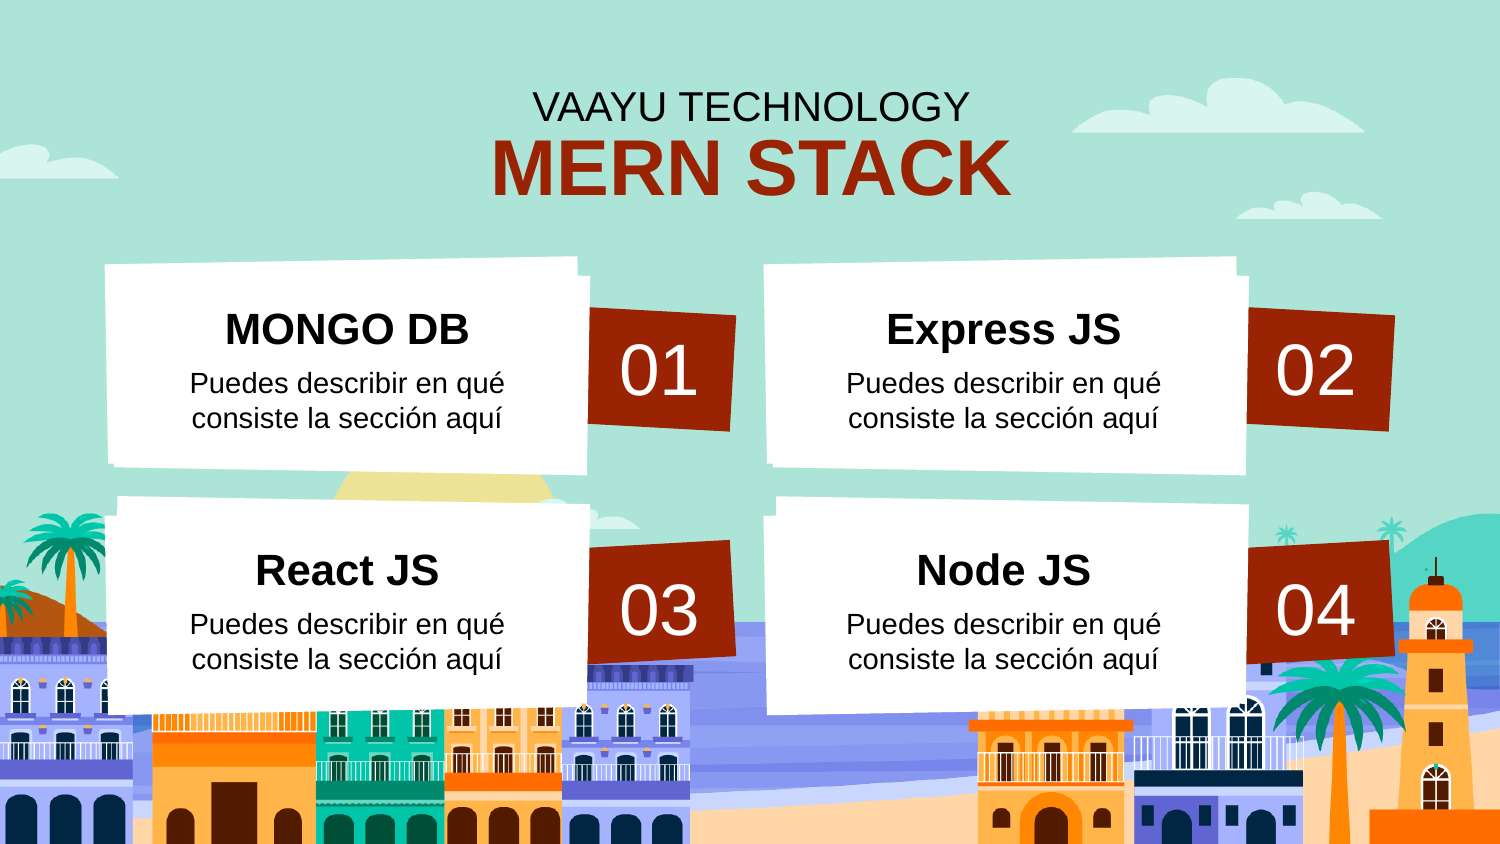

VAAYU TECHNOLOGY
MERN STACK

# MONGO DB
Express JS

01
02
Puedes describir en qué consiste la sección aquí
Puedes describir en qué consiste la sección aquí

React JS
Node JS

03
04
Puedes describir en qué consiste la sección aquí
Puedes describir en qué consiste la sección aquí